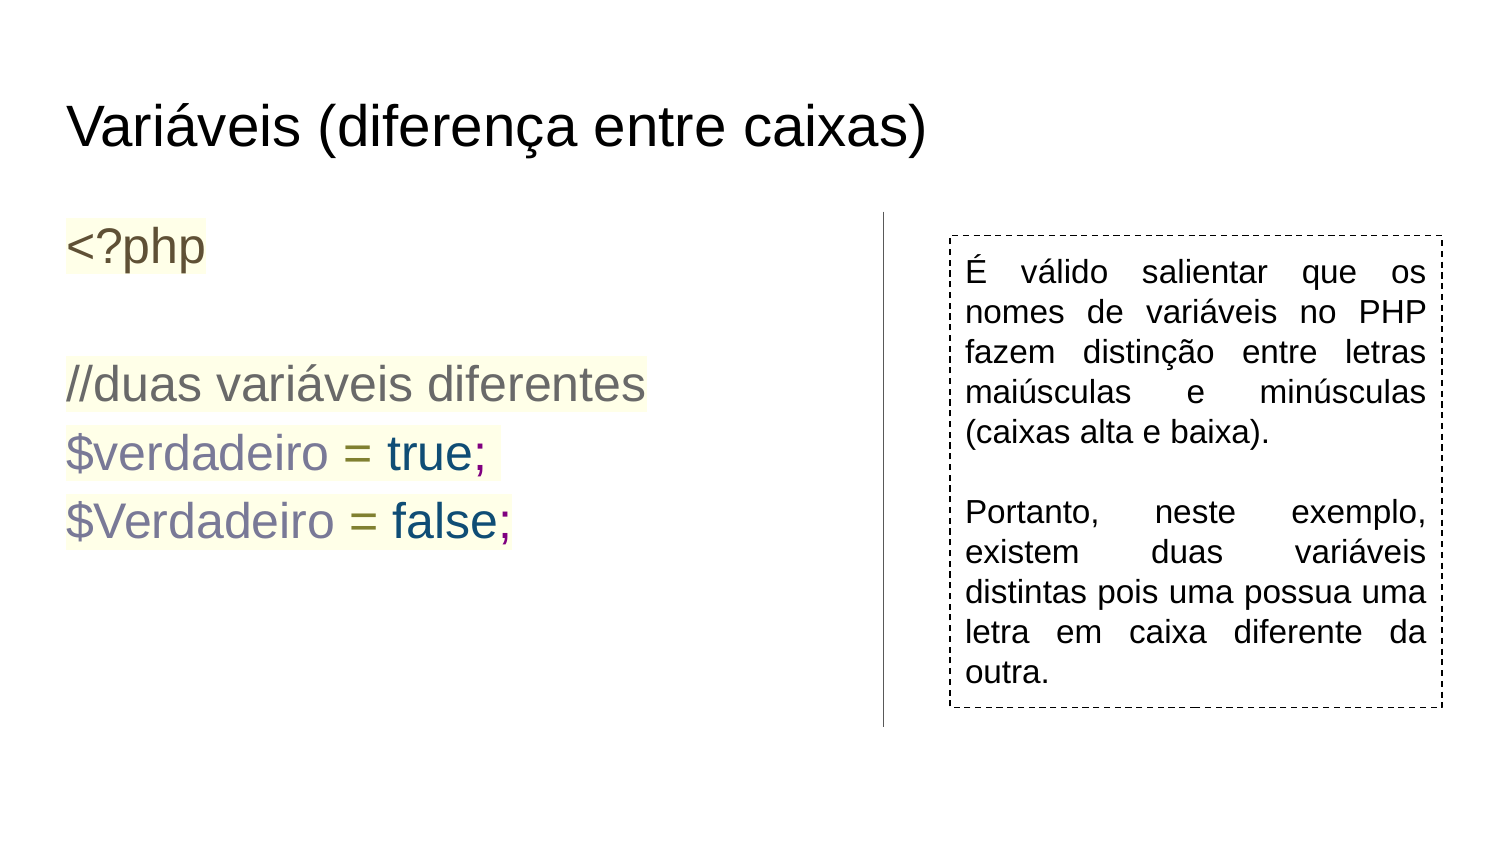

# Variáveis (diferença entre caixas)
<?php
//duas variáveis diferentes
$verdadeiro = true;
$Verdadeiro = false;

É válido salientar que os nomes de variáveis no PHP fazem distinção entre letras maiúsculas e minúsculas (caixas alta e baixa).

Portanto, neste exemplo, existem duas variáveis distintas pois uma possua uma letra em caixa diferente da outra.